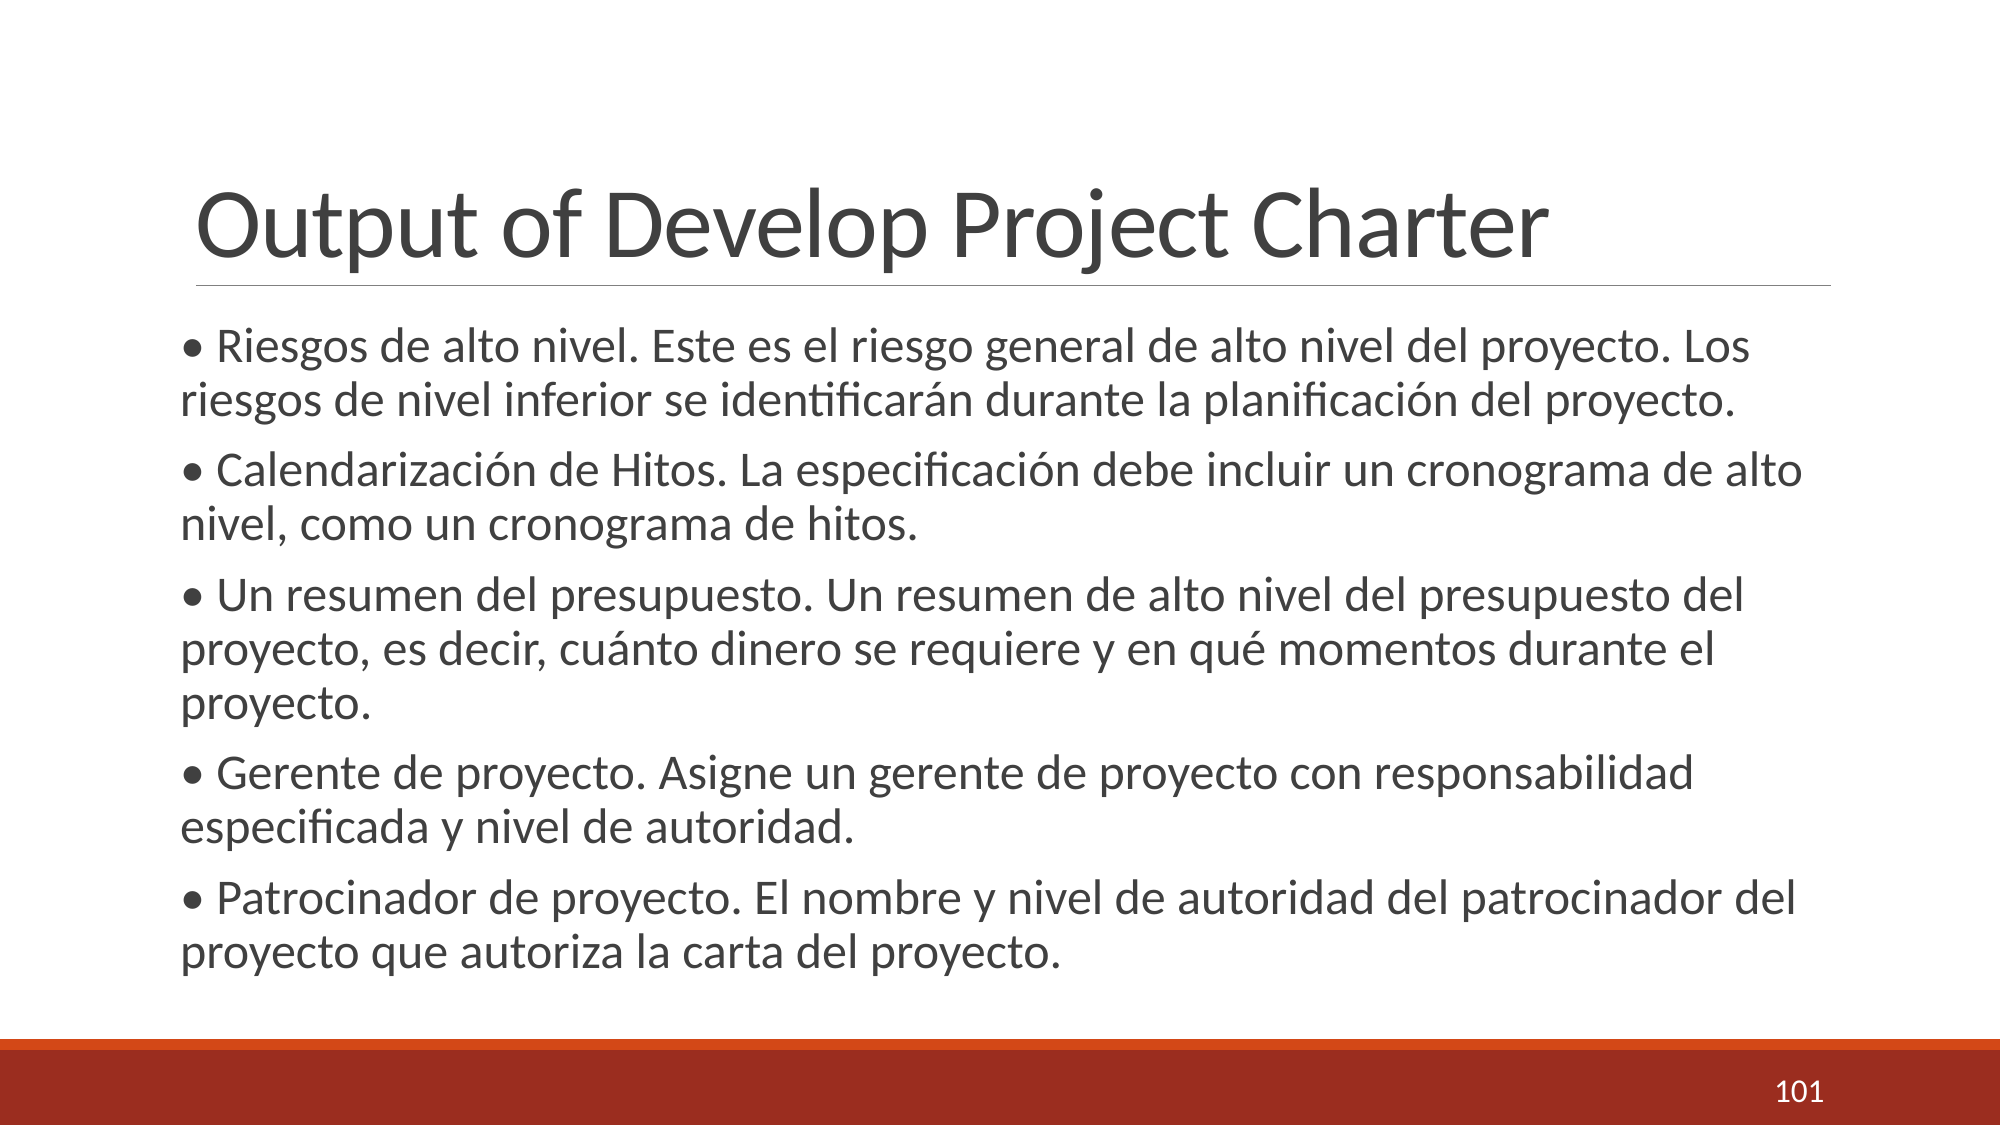

# Output of Develop Project Charter
• Riesgos de alto nivel. Este es el riesgo general de alto nivel del proyecto. Los riesgos de nivel inferior se identificarán durante la planificación del proyecto.
• Calendarización de Hitos. La especificación debe incluir un cronograma de alto nivel, como un cronograma de hitos.
• Un resumen del presupuesto. Un resumen de alto nivel del presupuesto del proyecto, es decir, cuánto dinero se requiere y en qué momentos durante el proyecto.
• Gerente de proyecto. Asigne un gerente de proyecto con responsabilidad especificada y nivel de autoridad.
• Patrocinador de proyecto. El nombre y nivel de autoridad del patrocinador del proyecto que autoriza la carta del proyecto.
101